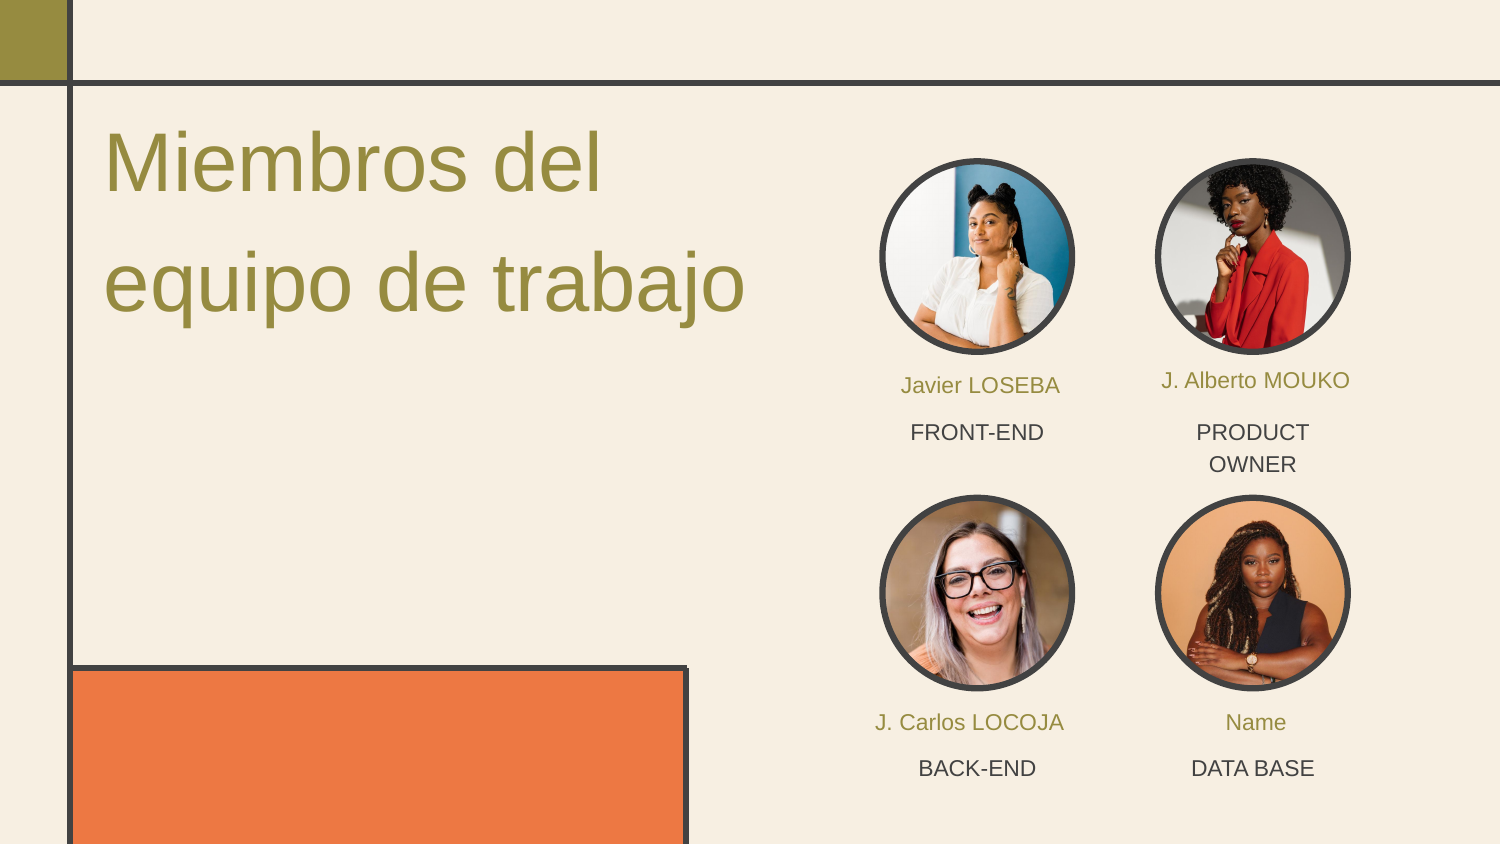

Miembros del equipo de trabajo

 J. Alberto MOUKO
 Javier LOSEBA
FRONT-END
PRODUCT OWNER

 J. Carlos LOCOJA
 Name
BACK-END
DATA BASE